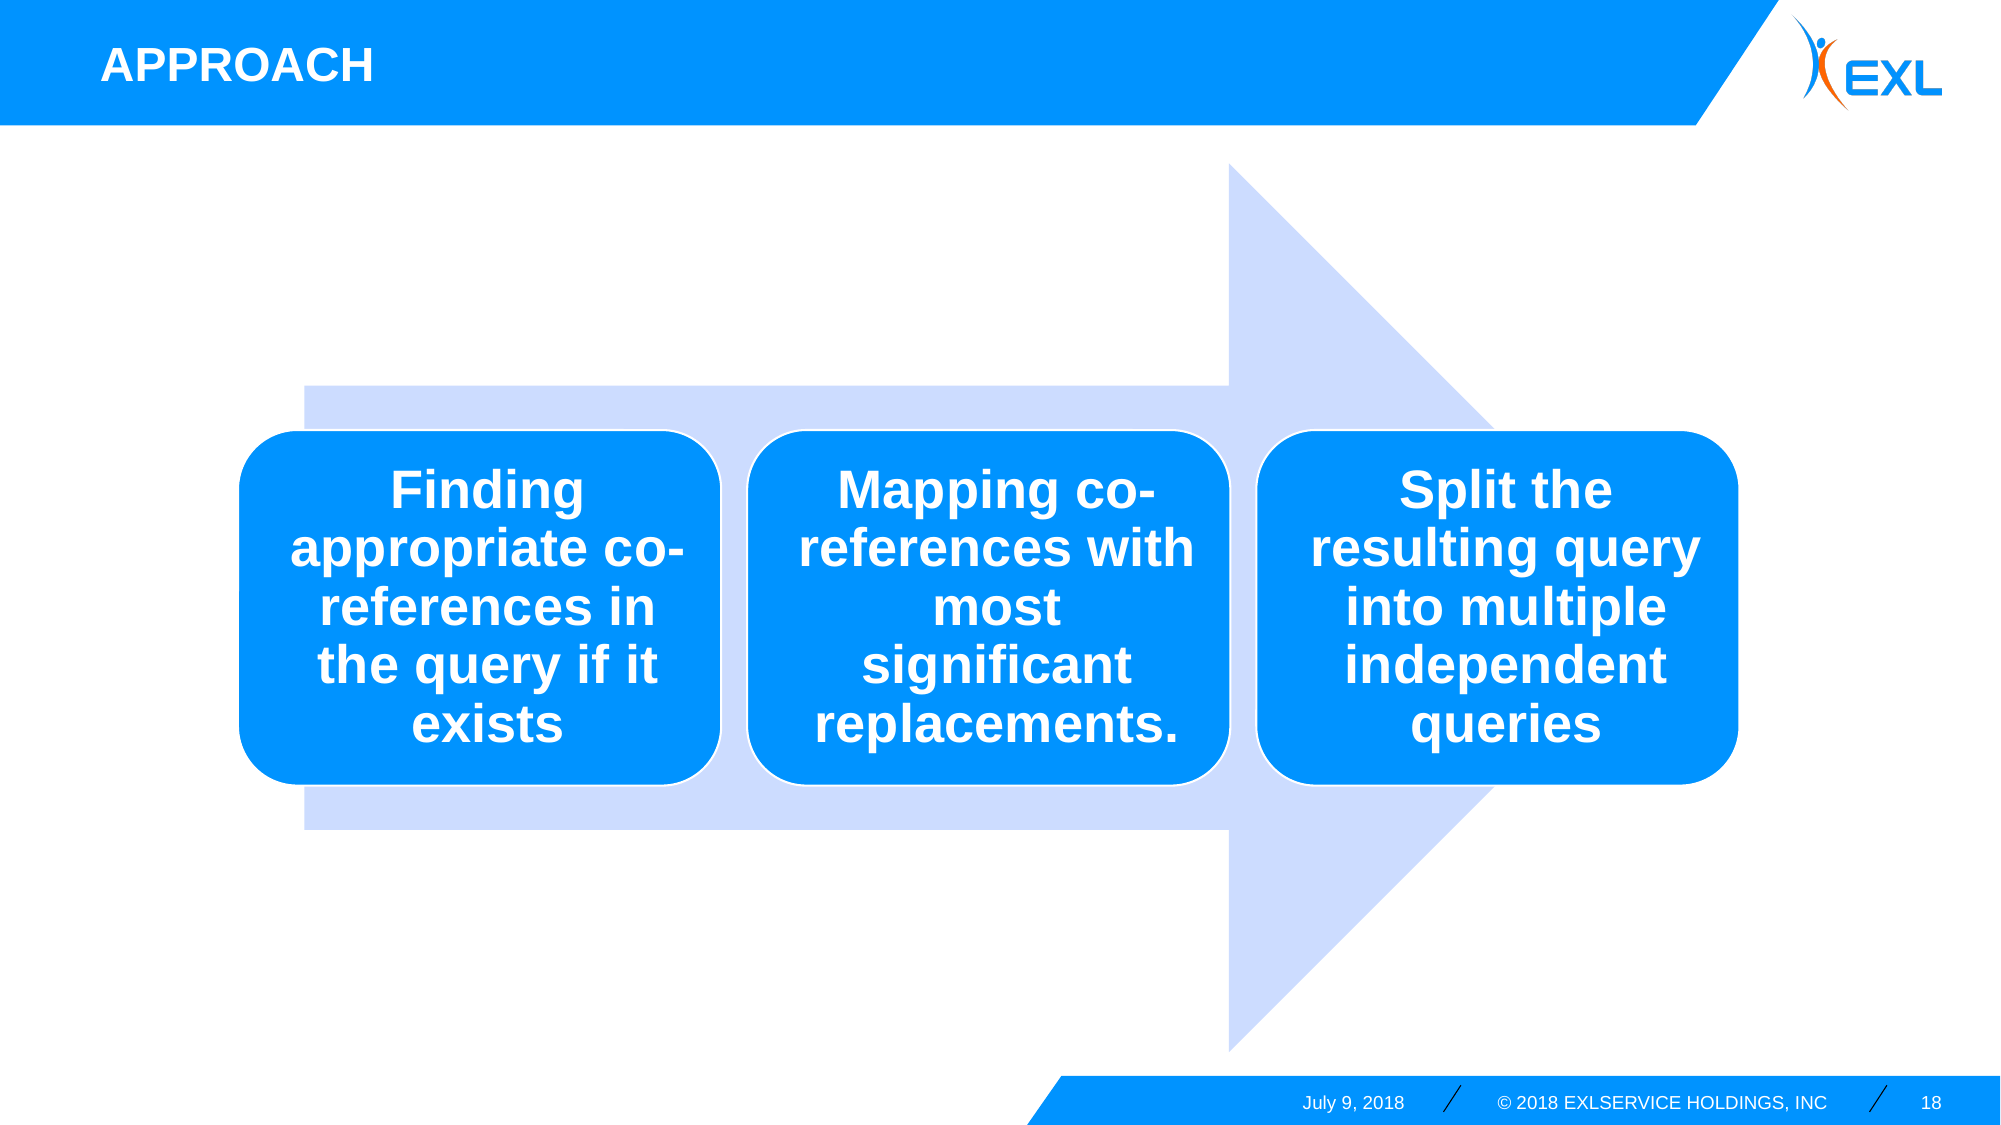

APPROACH
#
Finding appropriate co-references in the query if it exists
Mapping co-references with most significant replacements.
Split the resulting query into multiple independent queries